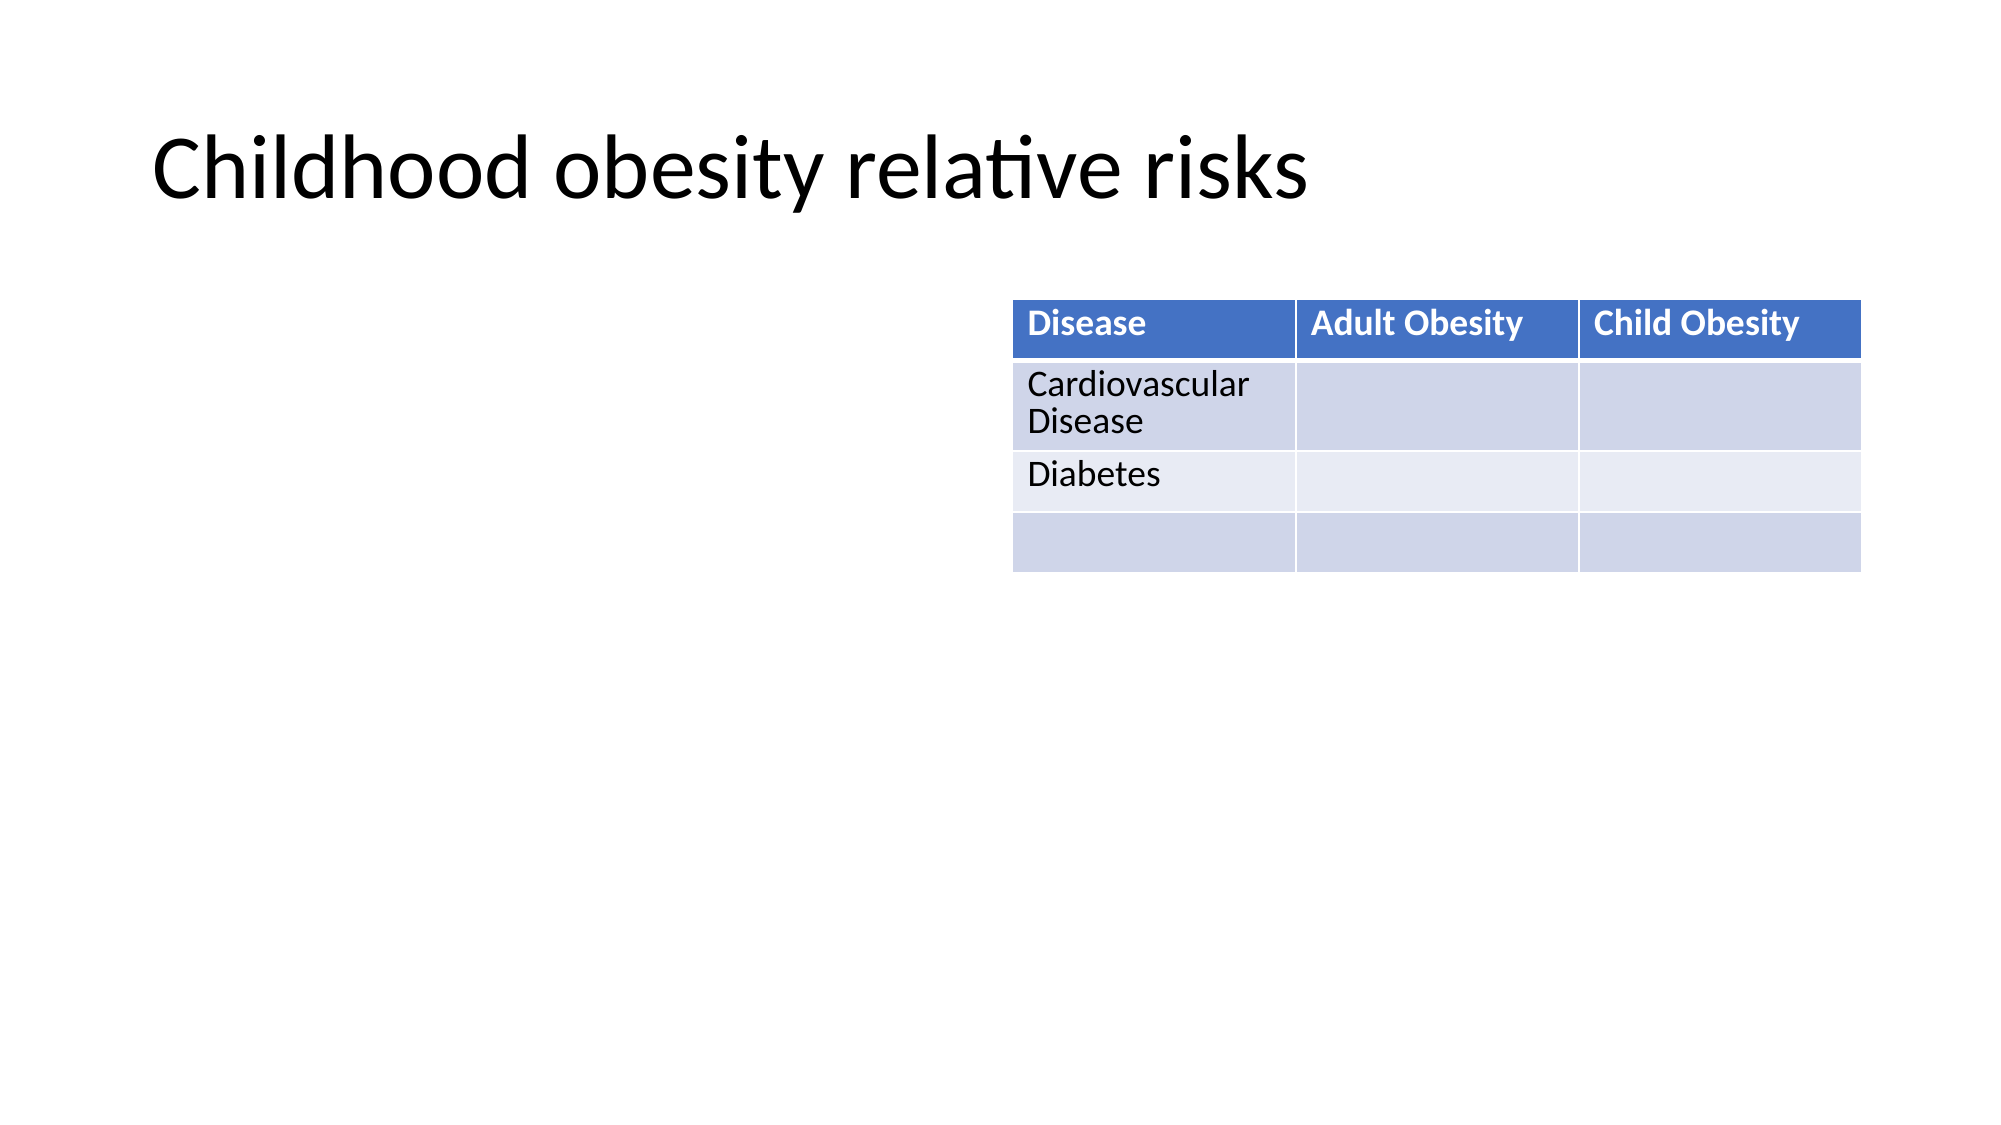

# Childhood obesity relative risks

| Disease | Adult Obesity | Child Obesity |
| --- | --- | --- |
| Cardiovascular Disease |  |  |
| Diabetes |  |  |
|  |  |  |